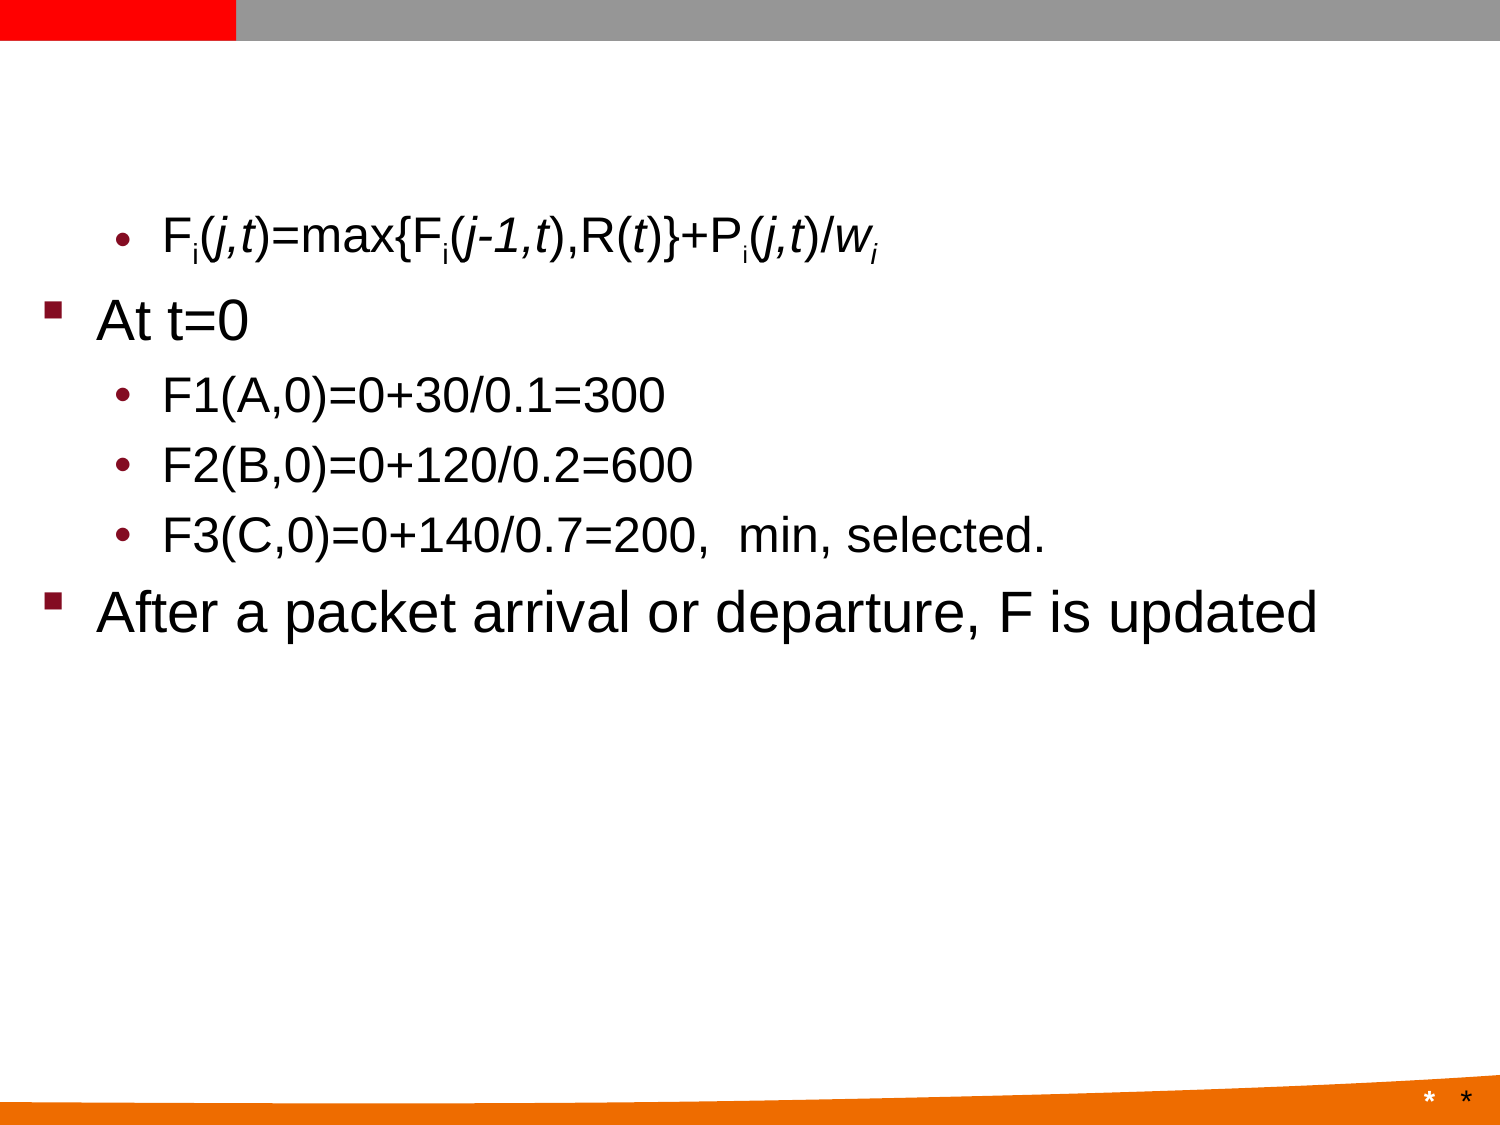

#
Fi(j,t)=max{Fi(j-1,t),R(t)}+Pi(j,t)/wi
At t=0
F1(A,0)=0+30/0.1=300
F2(B,0)=0+120/0.2=600
F3(C,0)=0+140/0.7=200,  min, selected.
After a packet arrival or departure, F is updated

*